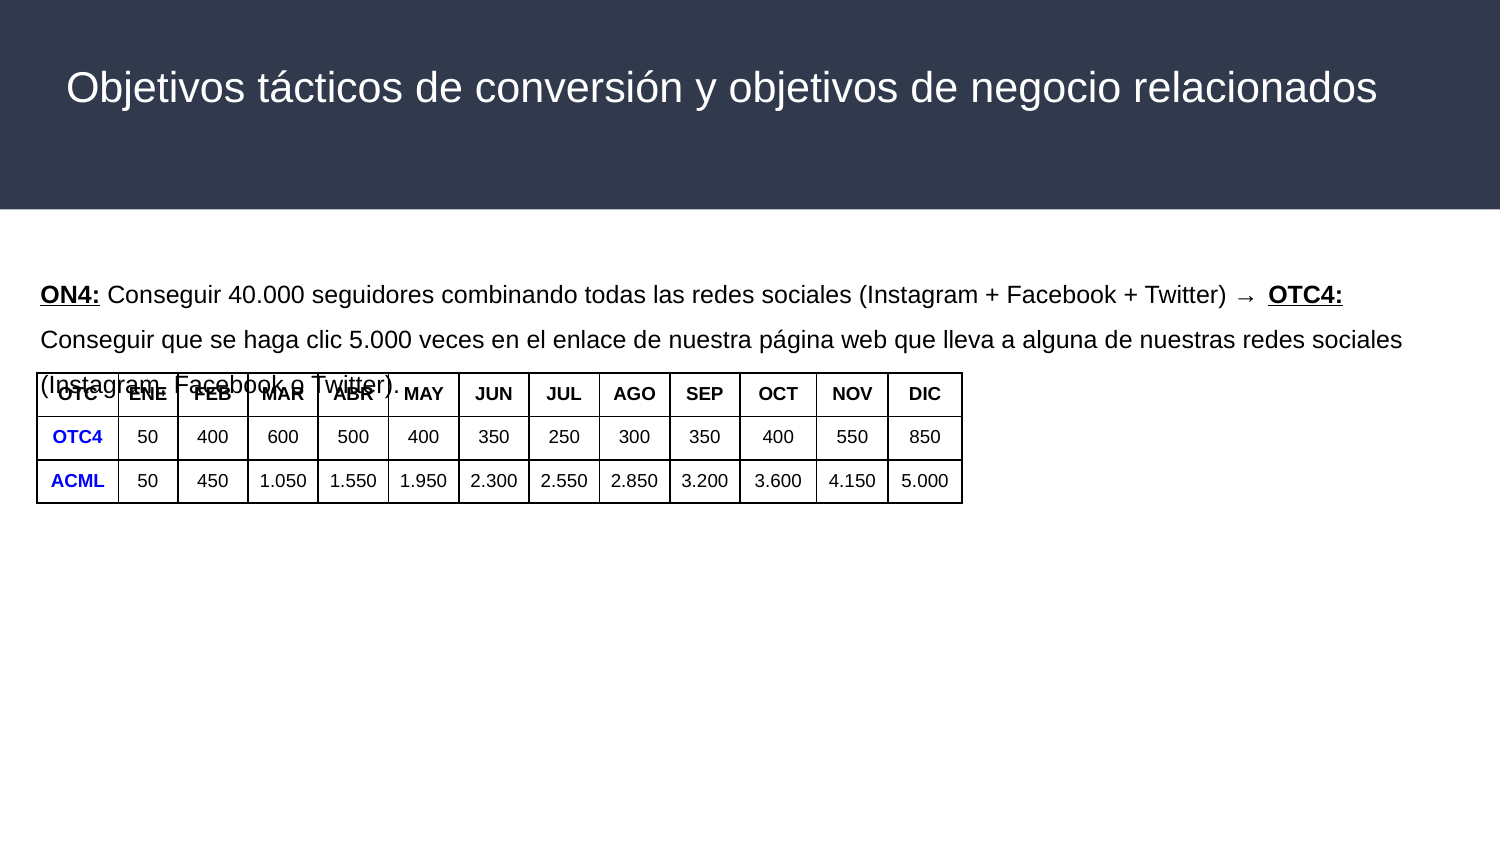

# Objetivos tácticos de conversión y objetivos de negocio relacionados
ON4: Conseguir 40.000 seguidores combinando todas las redes sociales (Instagram + Facebook + Twitter) → OTC4: Conseguir que se haga clic 5.000 veces en el enlace de nuestra página web que lleva a alguna de nuestras redes sociales (Instagram, Facebook o Twitter).
| OTC | ENE | FEB | MAR | ABR | MAY | JUN | JUL | AGO | SEP | OCT | NOV | DIC |
| --- | --- | --- | --- | --- | --- | --- | --- | --- | --- | --- | --- | --- |
| OTC4 | 50 | 400 | 600 | 500 | 400 | 350 | 250 | 300 | 350 | 400 | 550 | 850 |
| ACML | 50 | 450 | 1.050 | 1.550 | 1.950 | 2.300 | 2.550 | 2.850 | 3.200 | 3.600 | 4.150 | 5.000 |